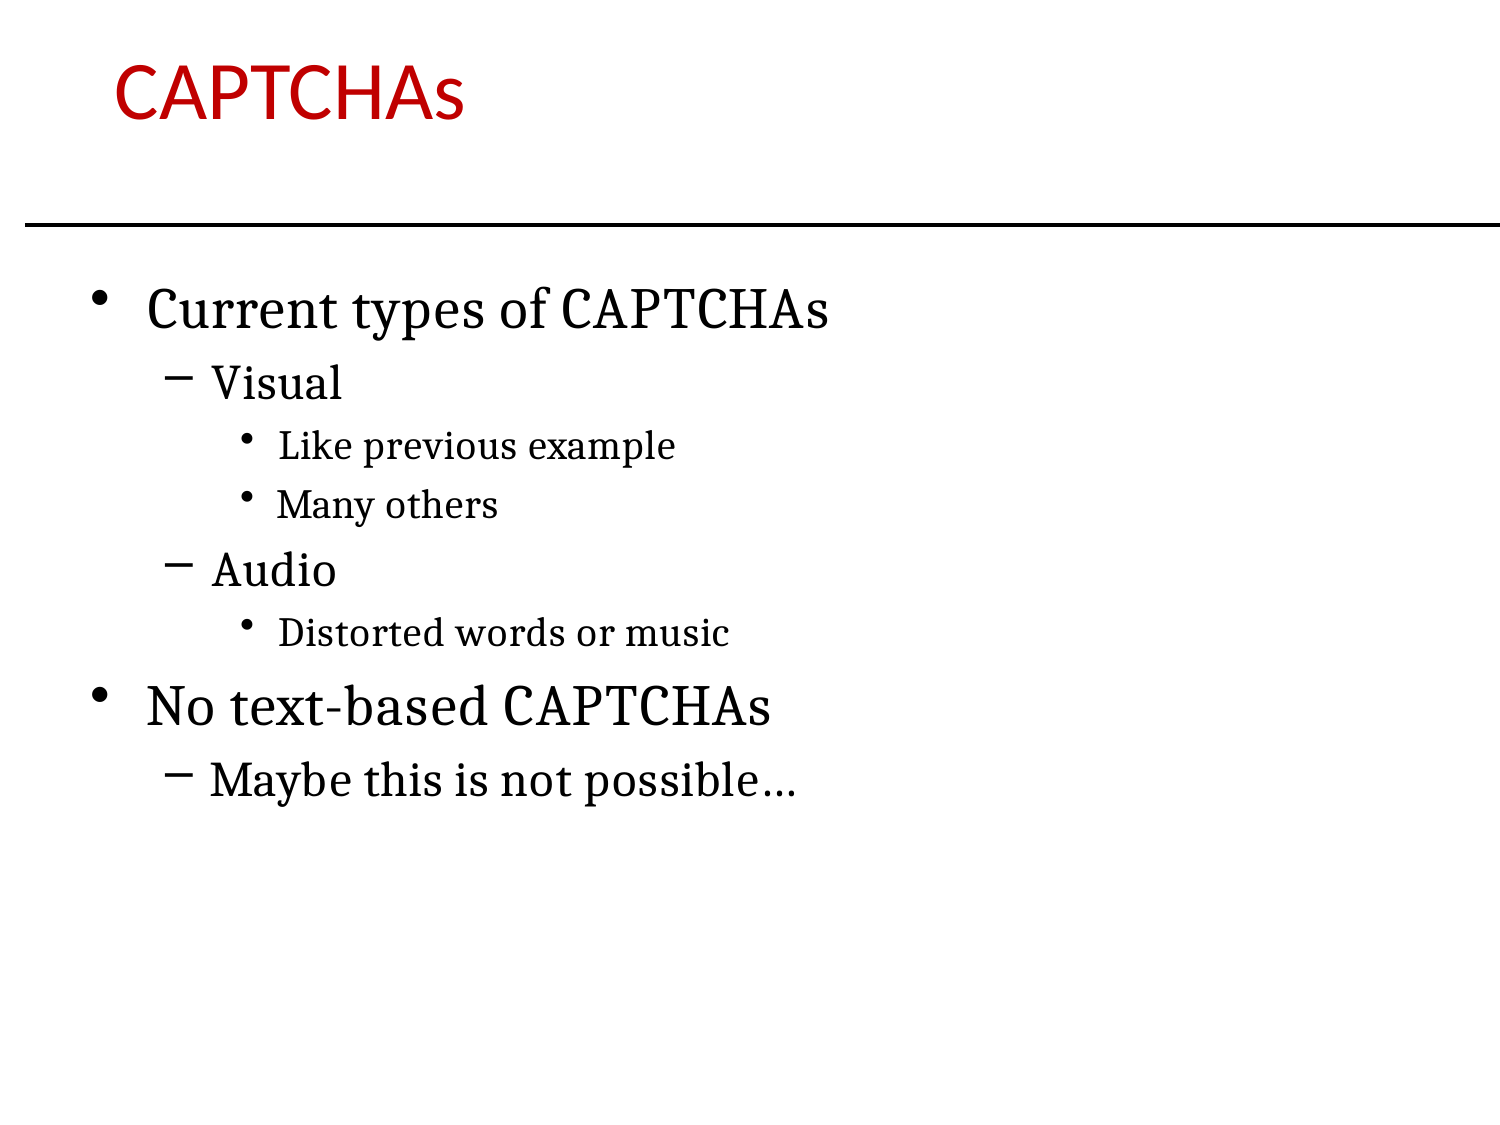

# CAPTCHAs
Current types of CAPTCHAs
Visual
Like previous example
Many others
Audio
Distorted words or music
No text-based CAPTCHAs
Maybe this is not possible…